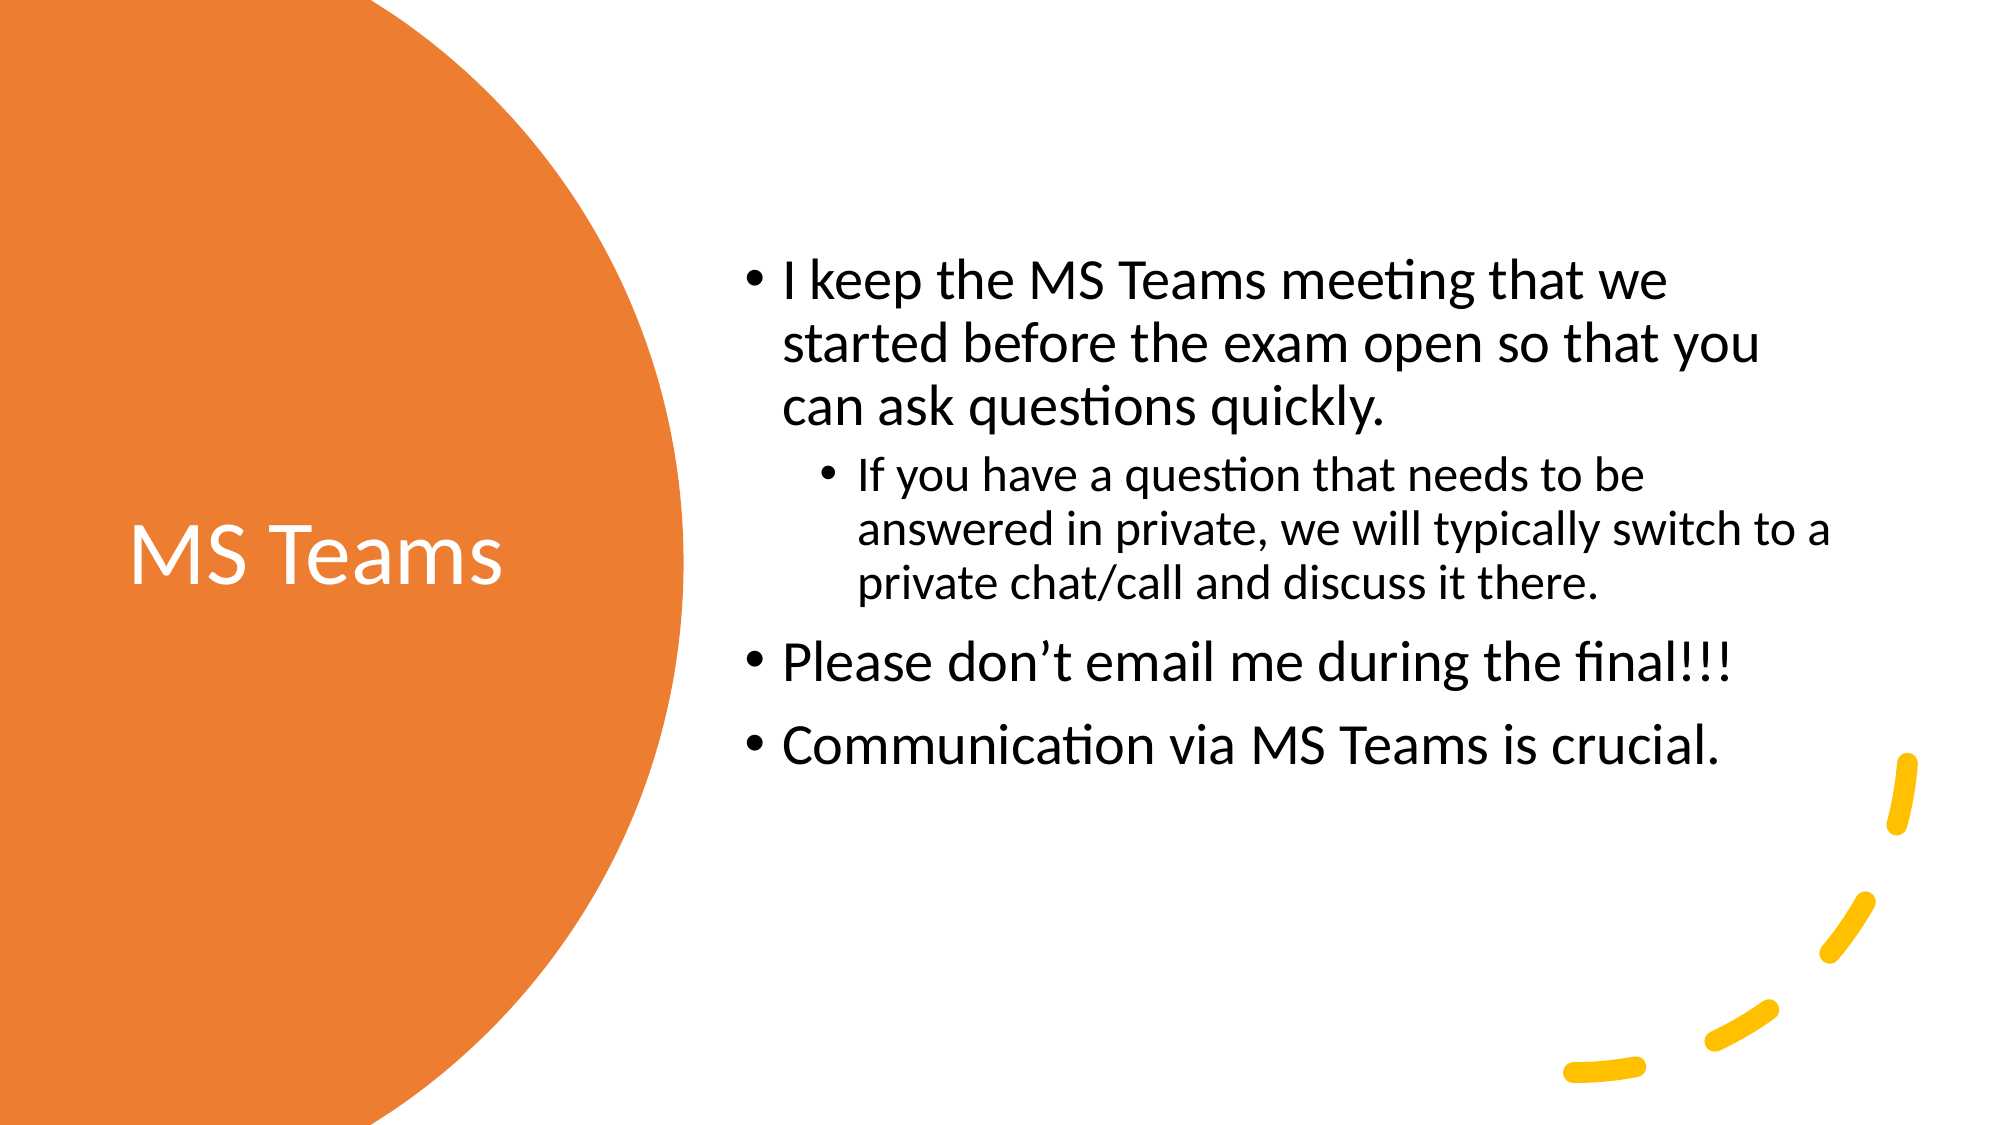

I keep the MS Teams meeting that we started before the exam open so that you can ask questions quickly.
If you have a question that needs to be answered in private, we will typically switch to a private chat/call and discuss it there.
Please don’t email me during the final!!!
Communication via MS Teams is crucial.

# MS Teams